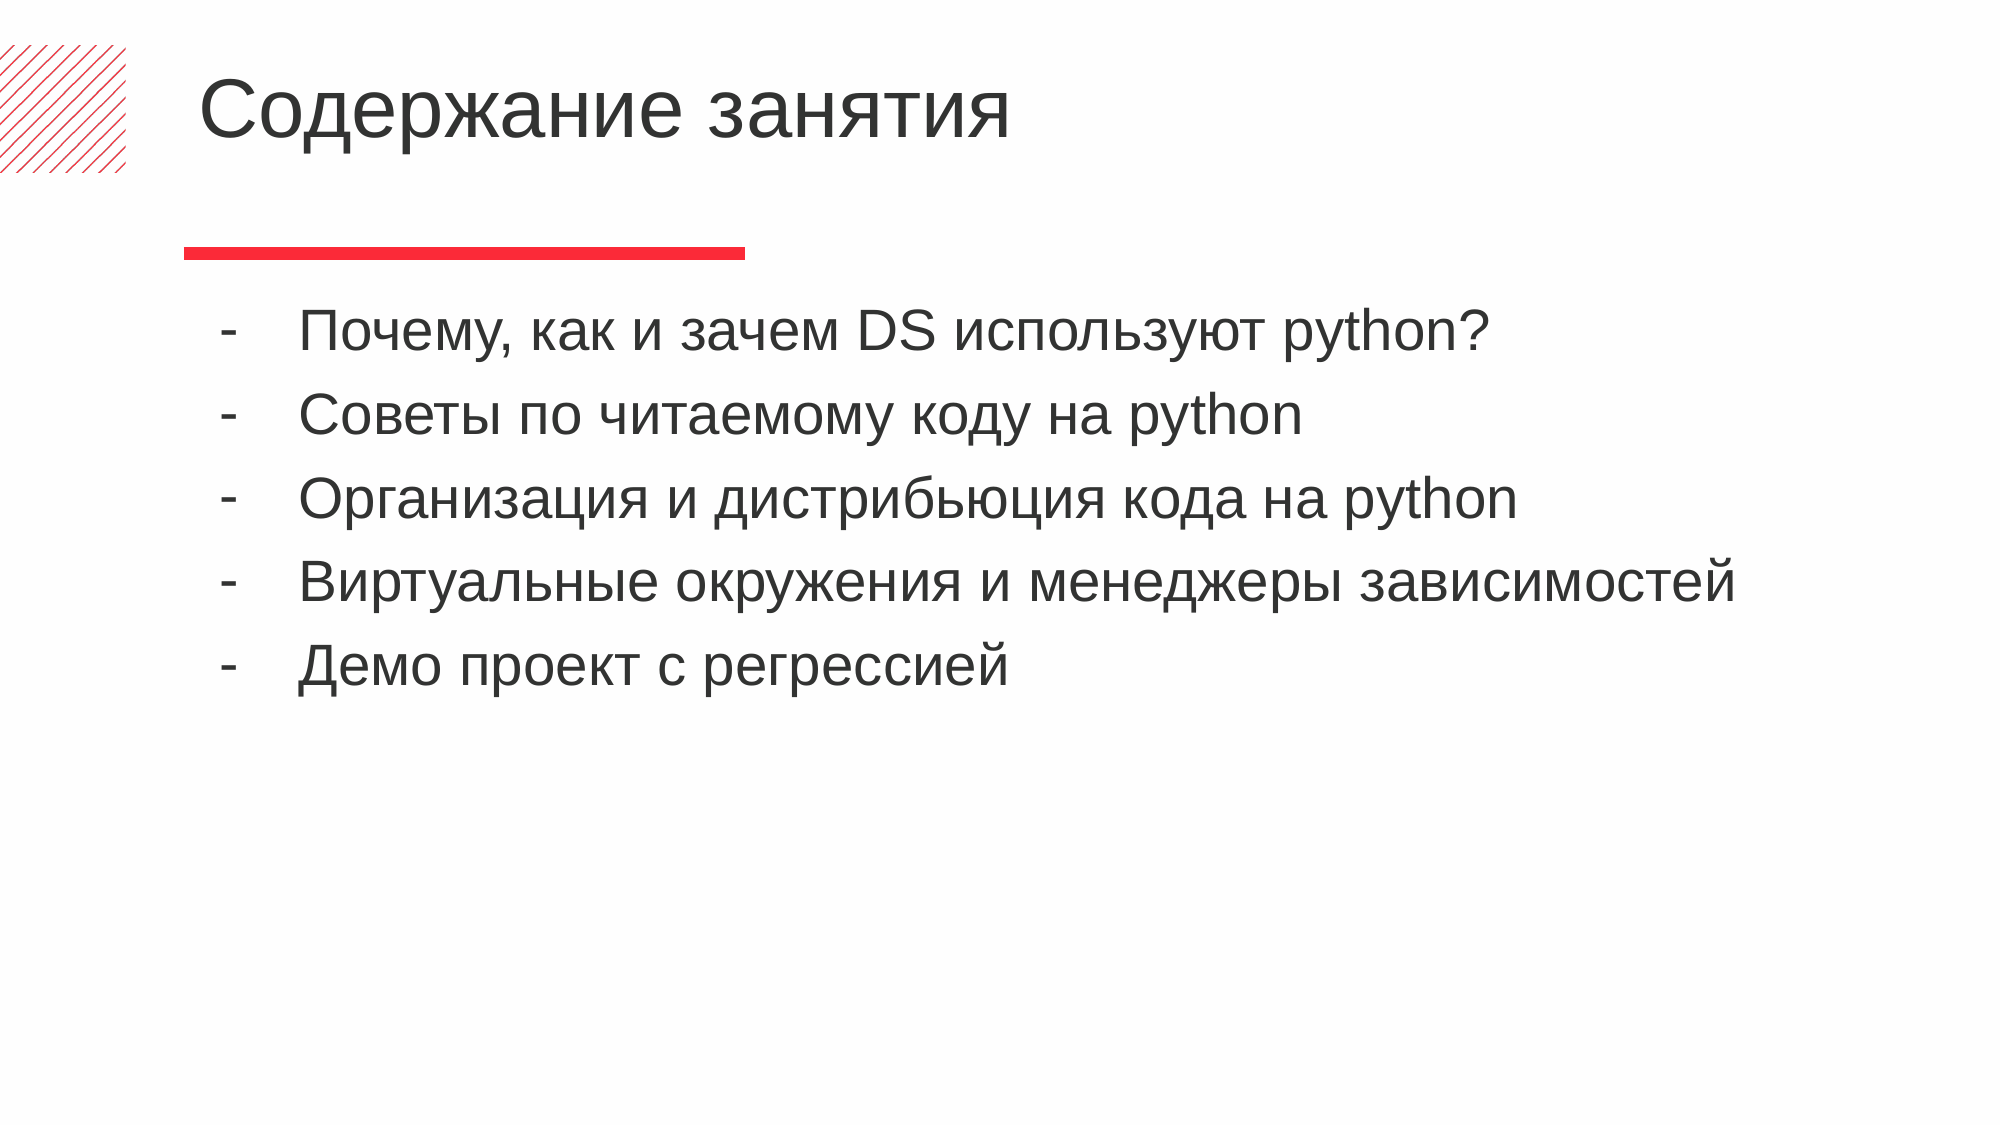

Содержание занятия
Почему, как и зачем DS используют python?
Советы по читаемому коду на python
Организация и дистрибьюция кода на python
Виртуальные окружения и менеджеры зависимостей
Демо проект с регрессией